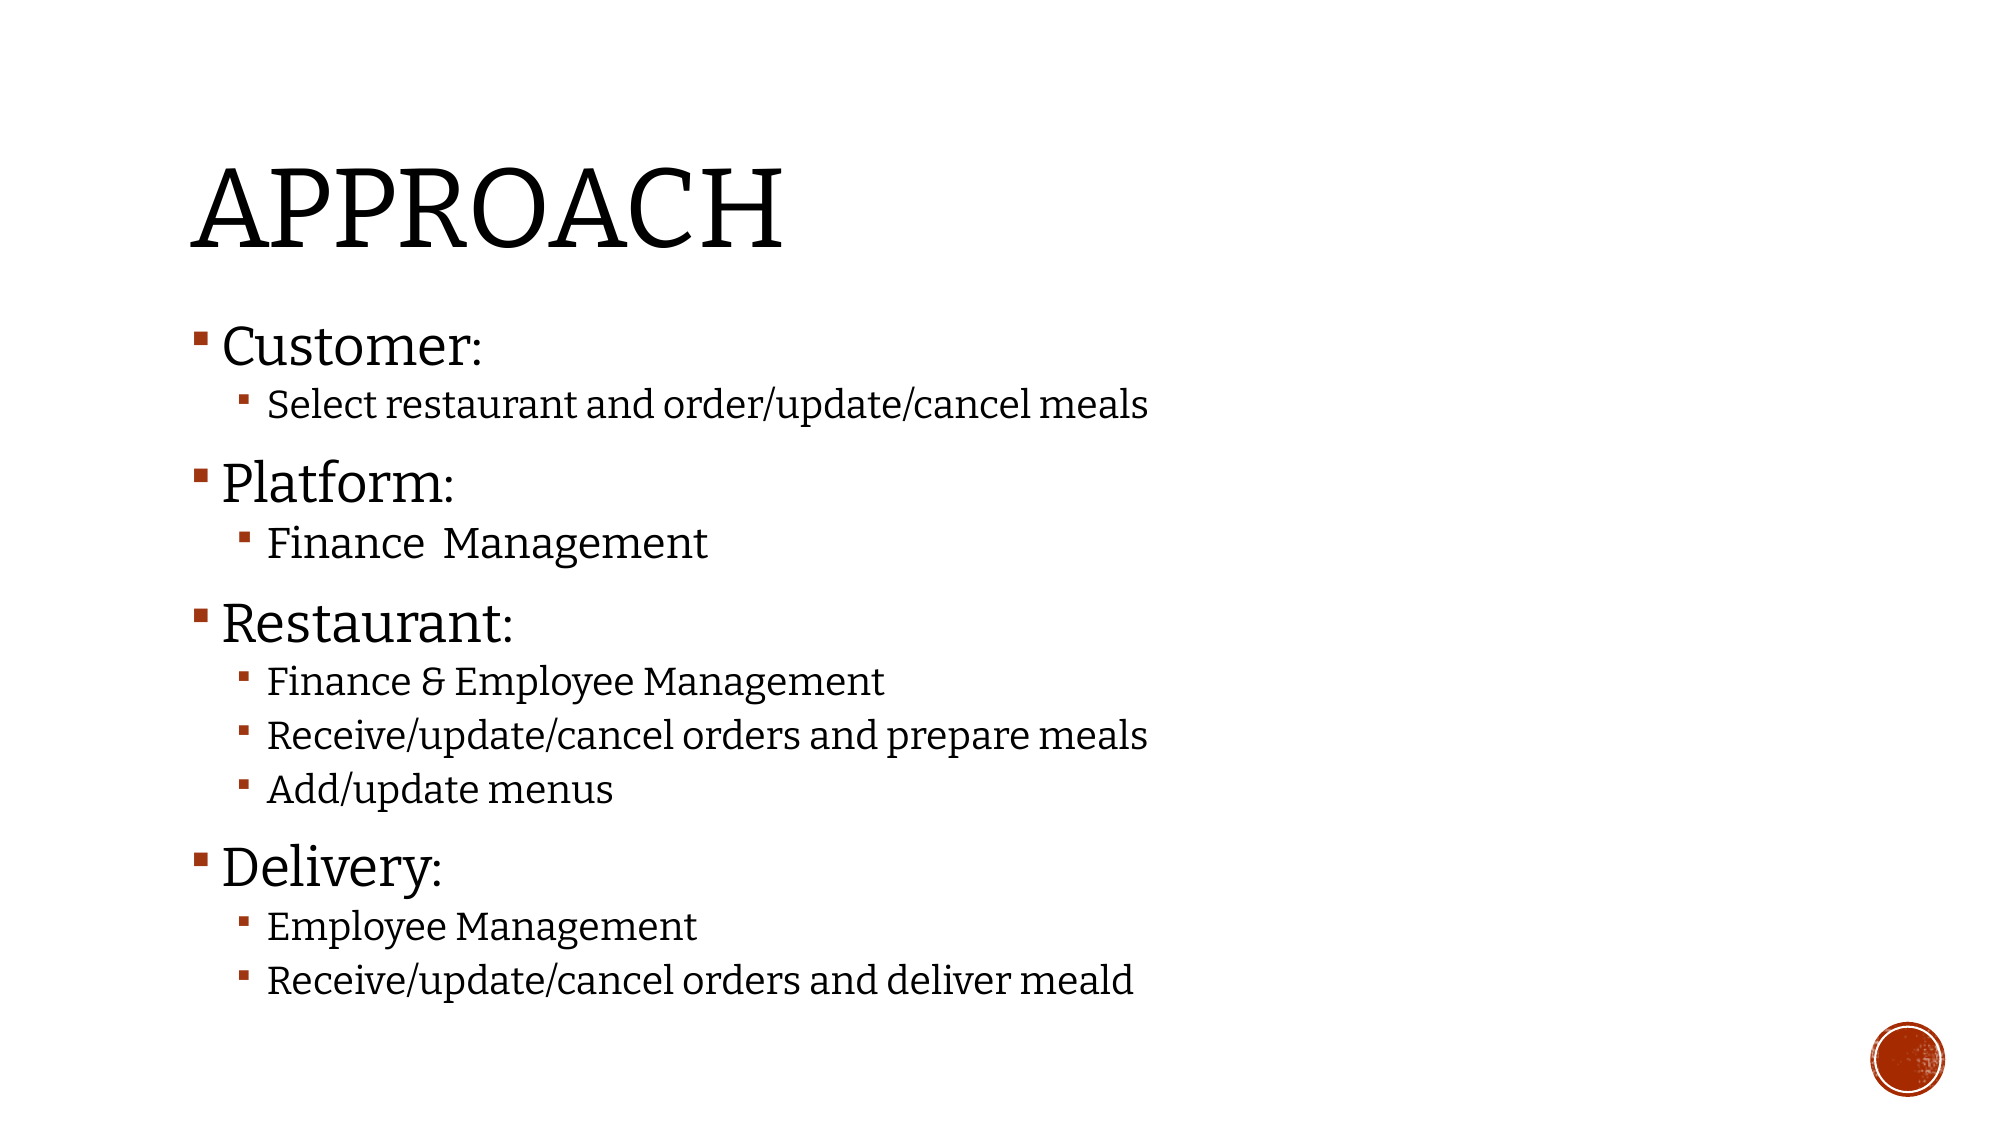

# Approach
Customer:
Select restaurant and order/update/cancel meals
Platform:
Finance  Management
Restaurant:
Finance & Employee Management
Receive/update/cancel orders and prepare meals
Add/update menus
Delivery:
Employee Management
Receive/update/cancel orders and deliver meald